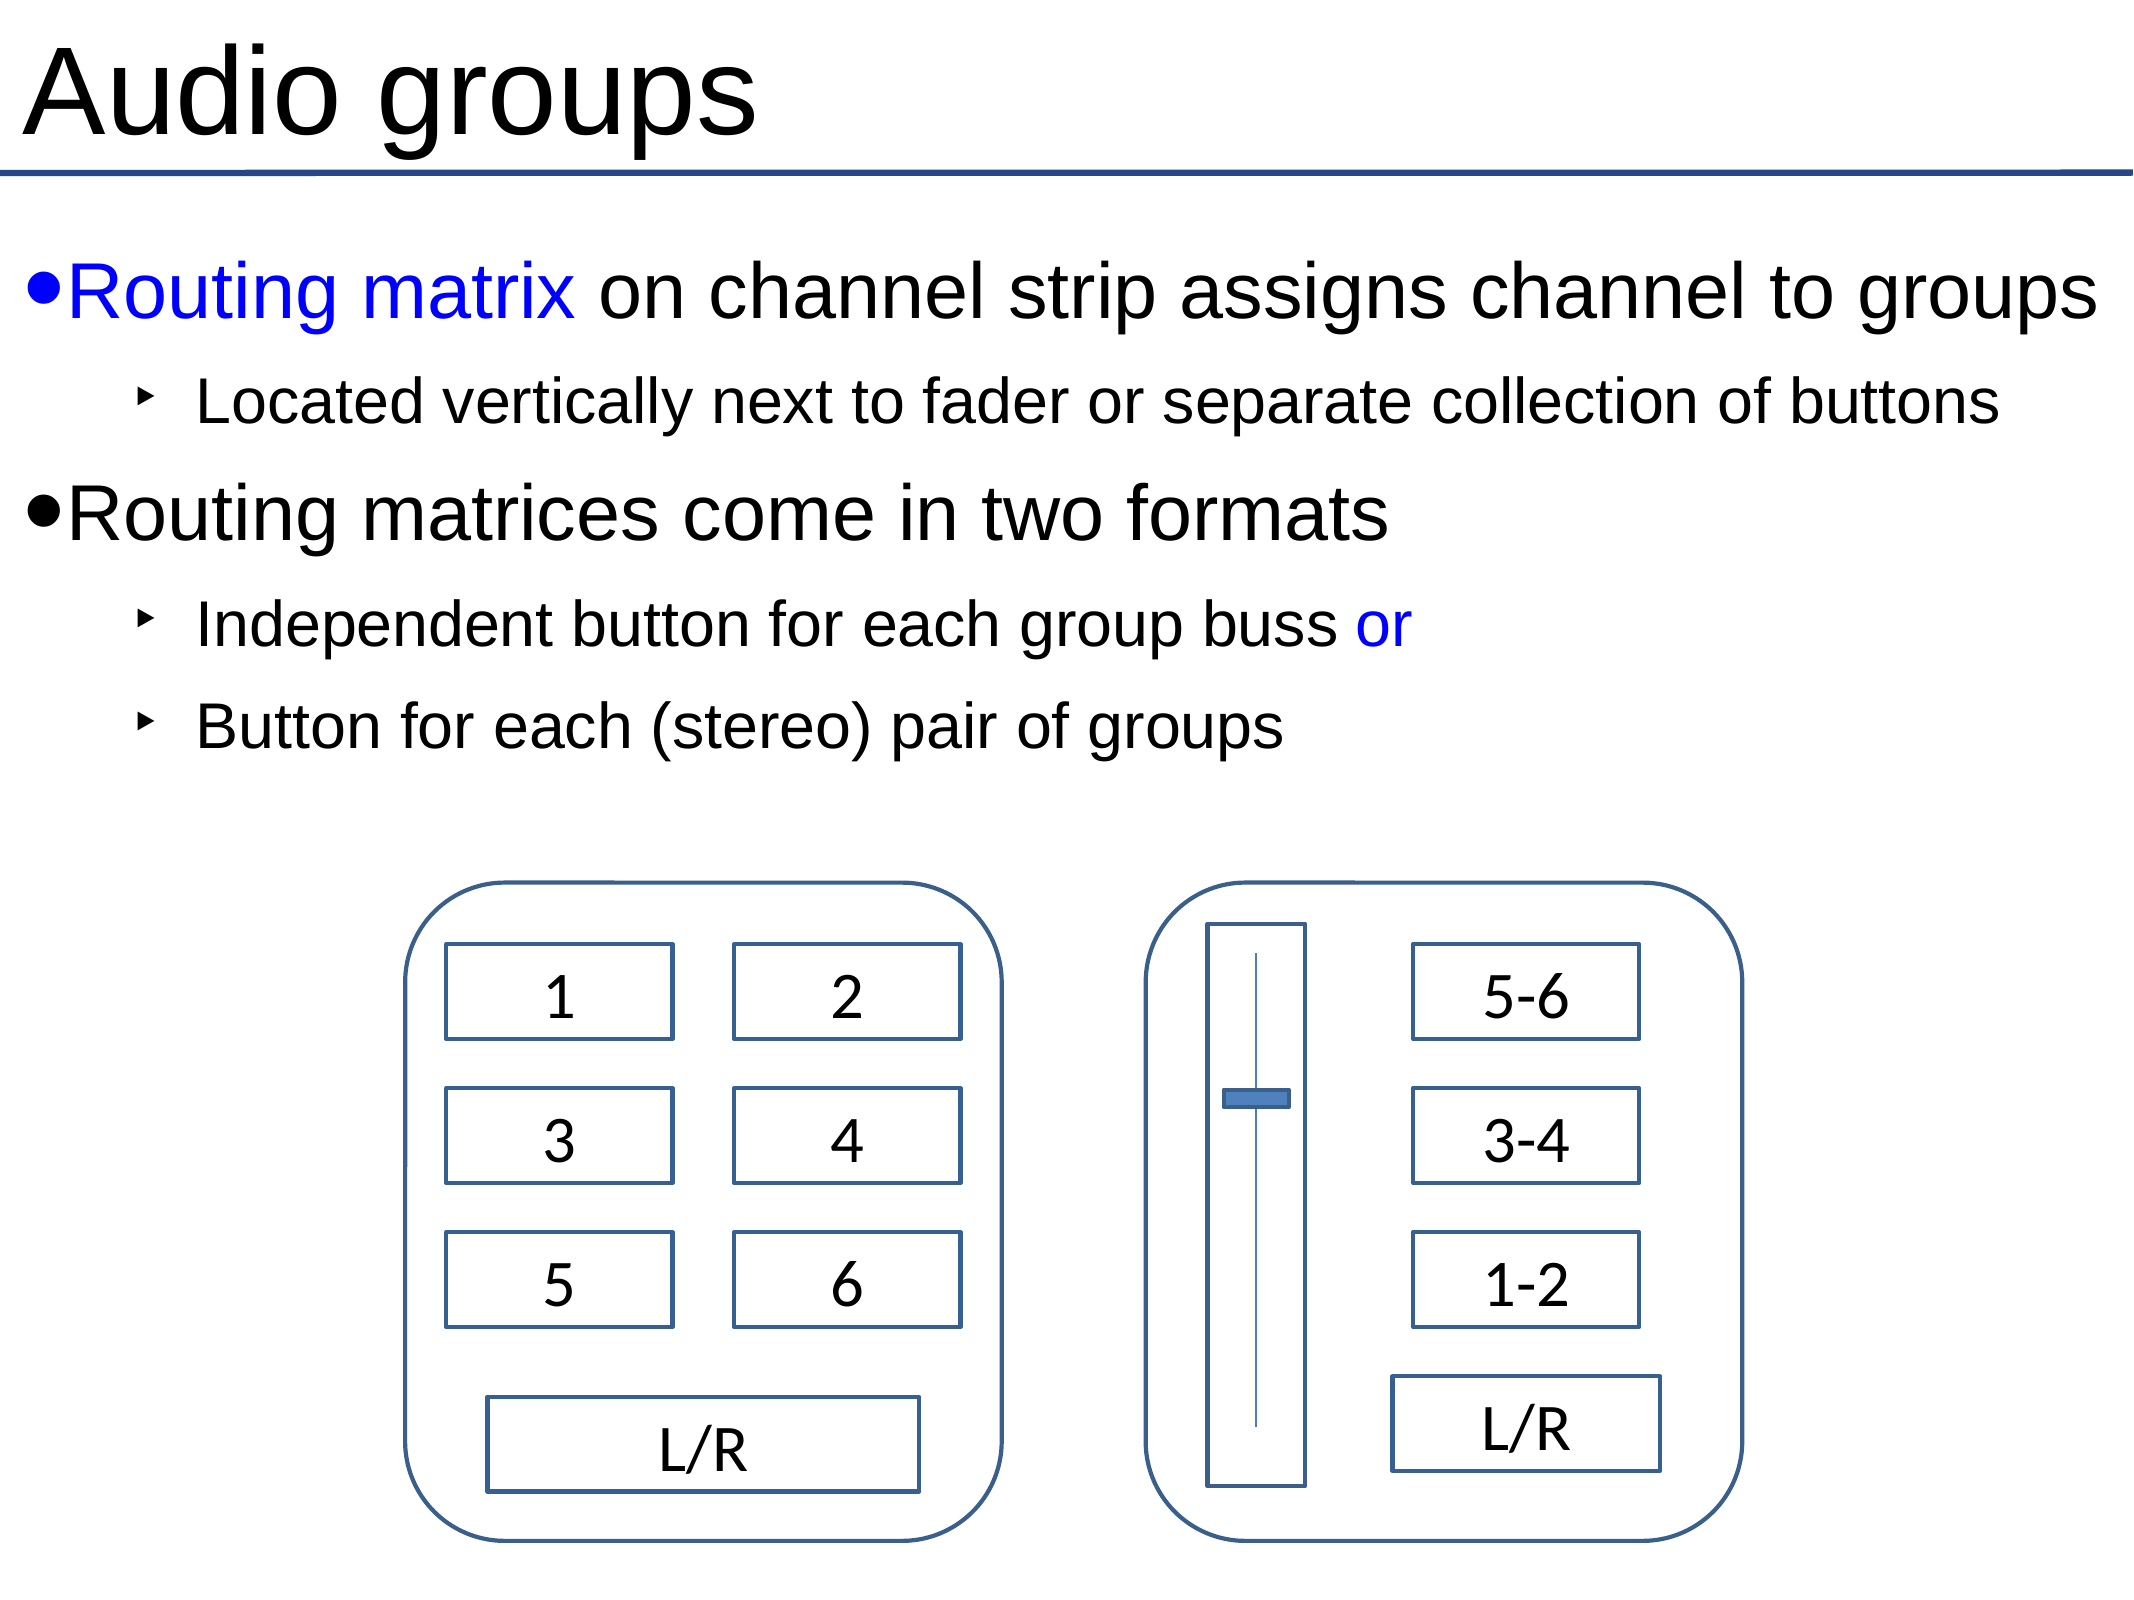

# Audio groups
Routing matrix on channel strip assigns channel to groups
Located vertically next to fader or separate collection of buttons
Routing matrices come in two formats
Independent button for each group buss or
Button for each (stereo) pair of groups

1
2
5-6
3
4
3-4
5
6
1-2
L/R
L/R